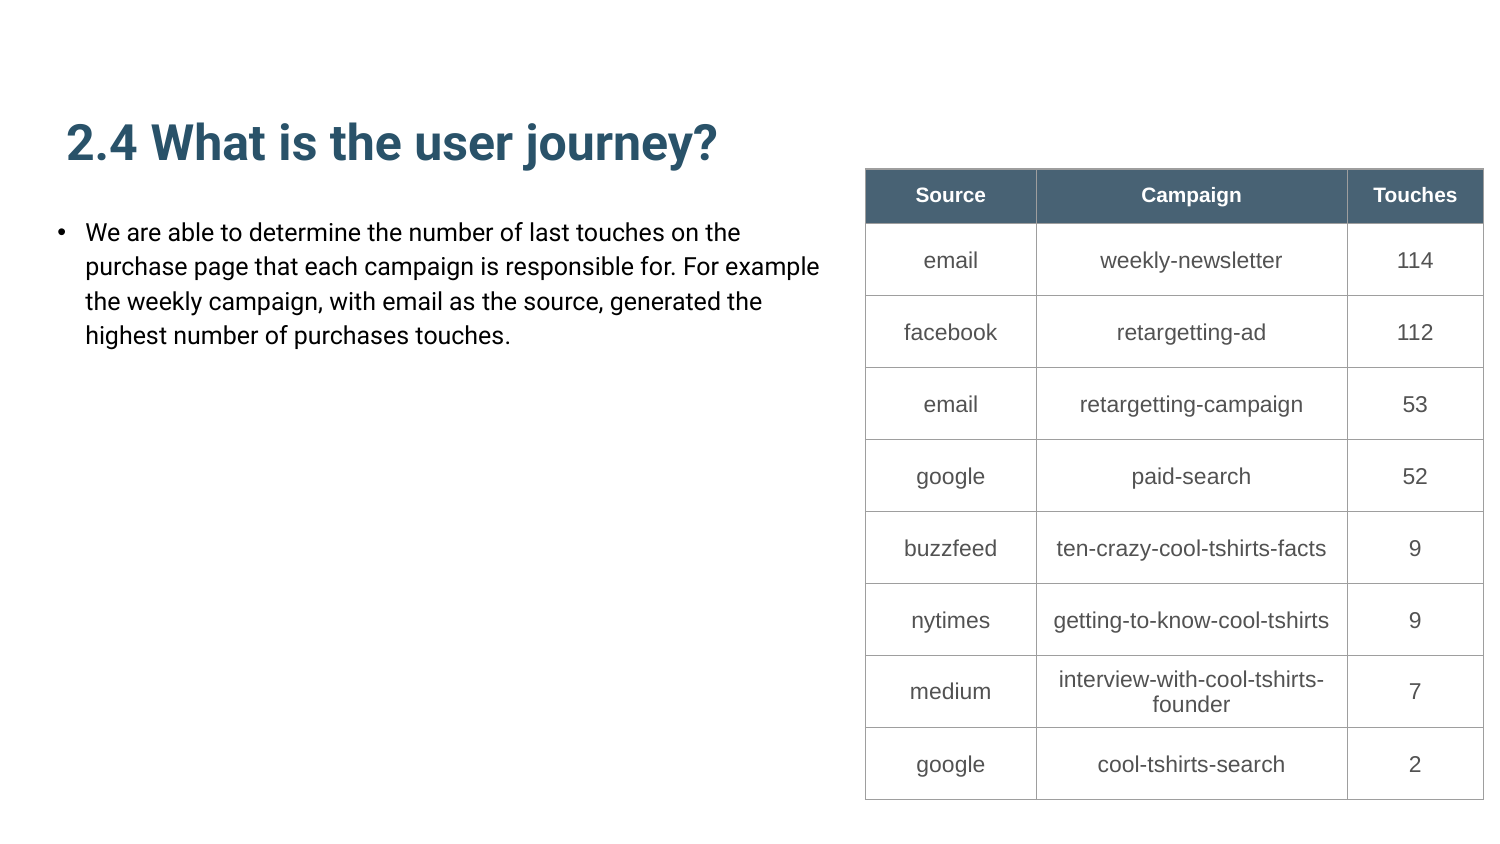

2.4 What is the user journey?
| Source | Campaign | Touches |
| --- | --- | --- |
| email | weekly-newsletter | 114 |
| facebook | retargetting-ad | 112 |
| email | retargetting-campaign | 53 |
| google | paid-search | 52 |
| buzzfeed | ten-crazy-cool-tshirts-facts | 9 |
| nytimes | getting-to-know-cool-tshirts | 9 |
| medium | interview-with-cool-tshirts-founder | 7 |
| google | cool-tshirts-search | 2 |
We are able to determine the number of last touches on the purchase page that each campaign is responsible for. For example the weekly campaign, with email as the source, generated the highest number of purchases touches.